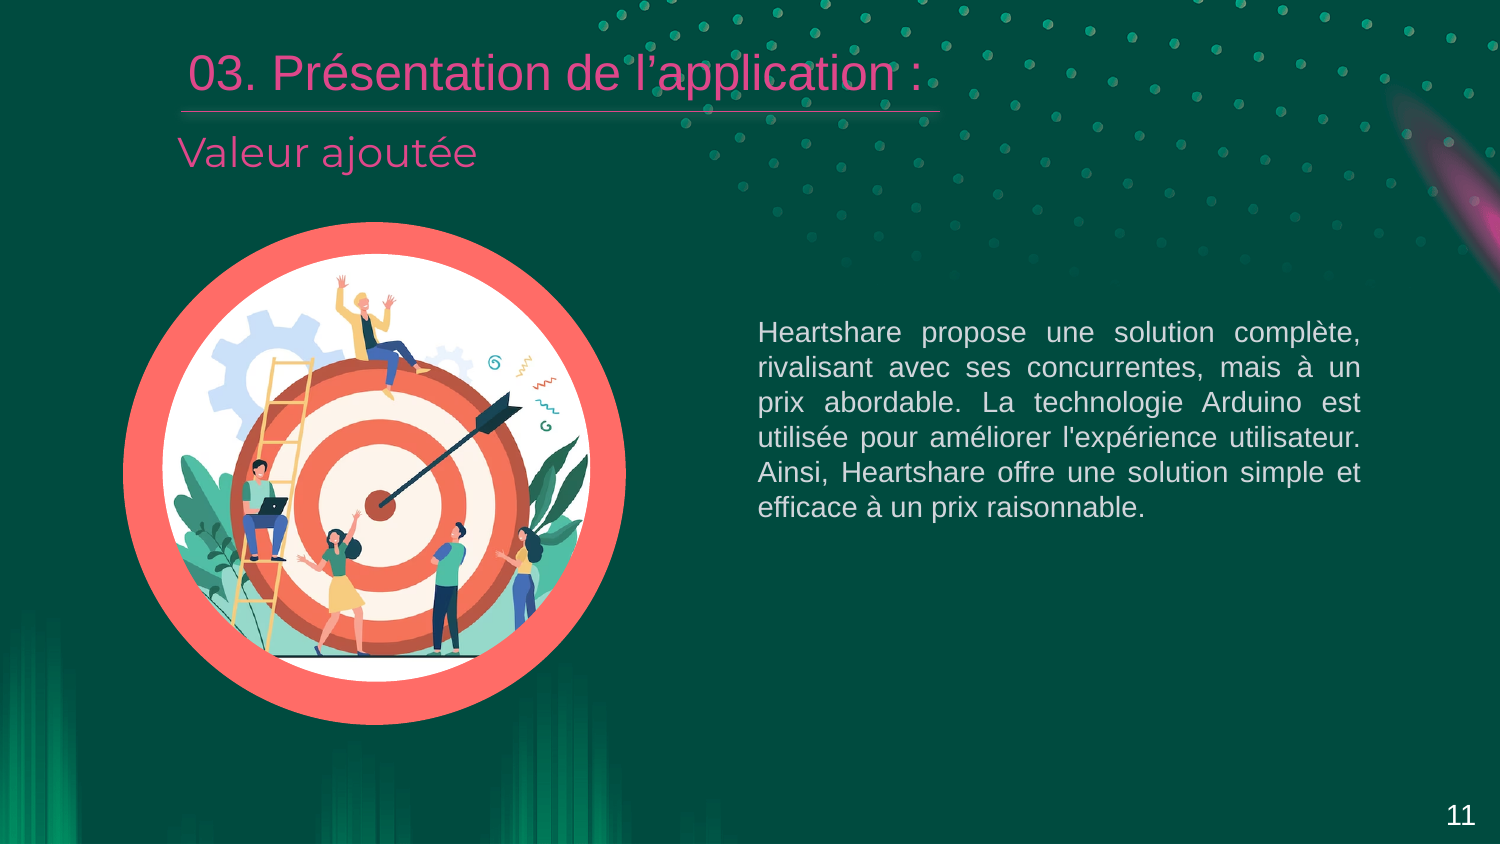

03. Présentation de l’application :
Valeur ajoutée

Heartshare propose une solution complète, rivalisant avec ses concurrentes, mais à un prix abordable. La technologie Arduino est utilisée pour améliorer l'expérience utilisateur. Ainsi, Heartshare offre une solution simple et efficace à un prix raisonnable.
11